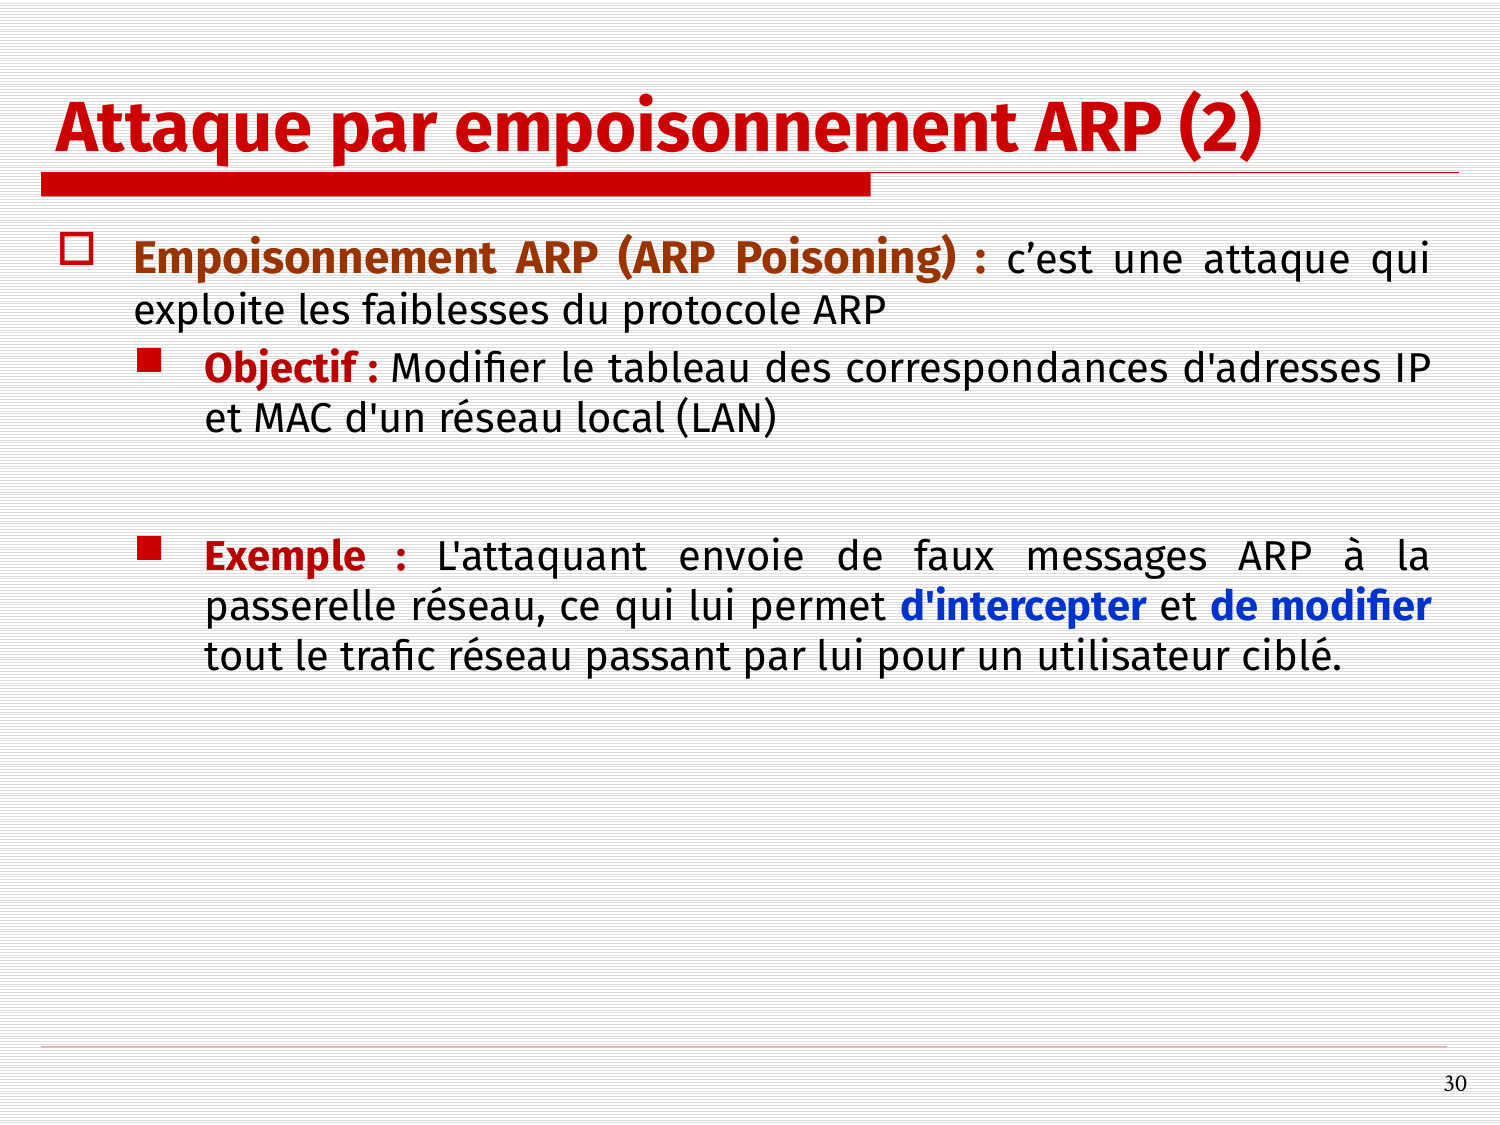

# Attaque par empoisonnement ARP (2)
Empoisonnement ARP (ARP Poisoning) : c’est une attaque qui exploite les faiblesses du protocole ARP
Objectif : Modifier le tableau des correspondances d'adresses IP et MAC d'un réseau local (LAN)

Exemple : L'attaquant envoie de faux messages ARP à la passerelle réseau, ce qui lui permet d'intercepter et de modifier tout le trafic réseau passant par lui pour un utilisateur ciblé.